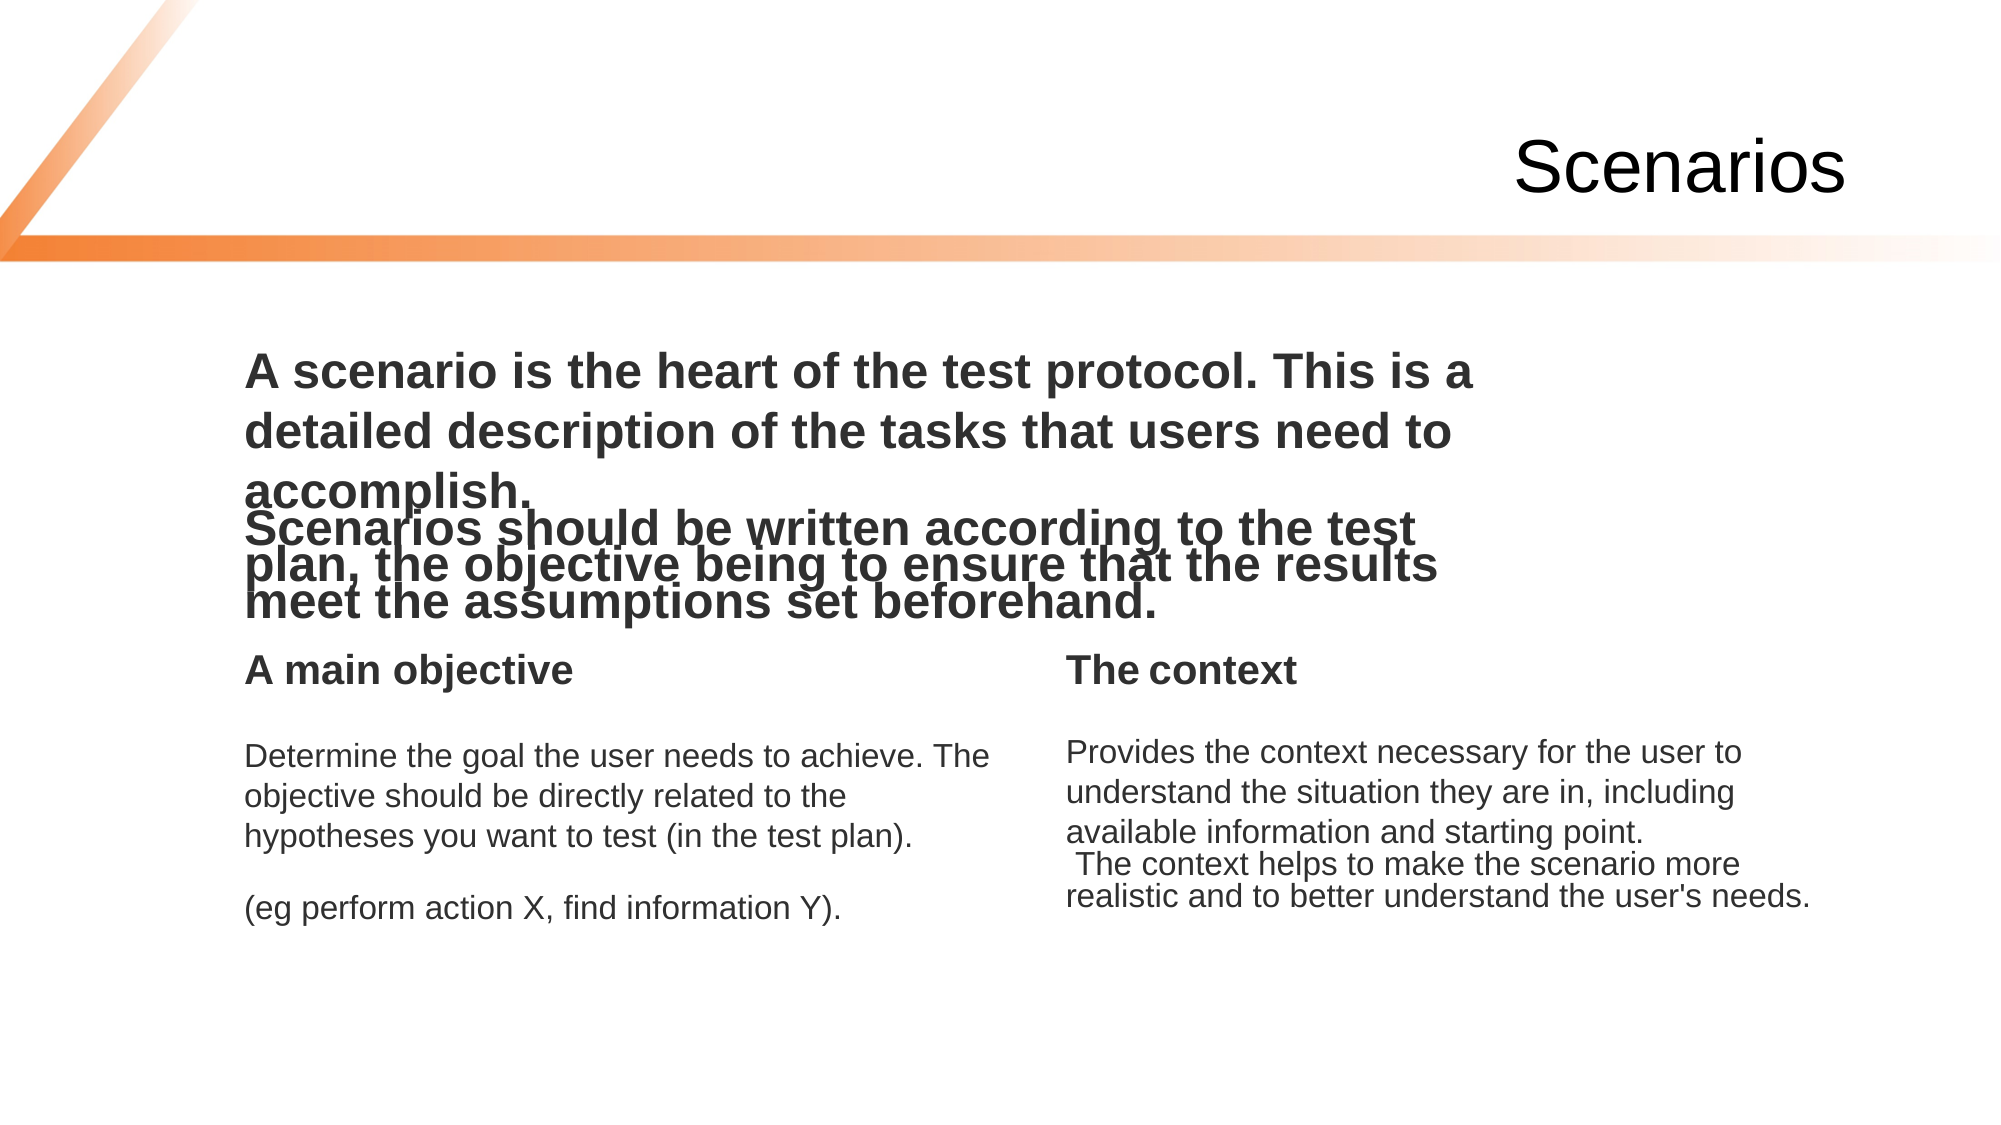

# Scenarios
A scenario is the heart of the test protocol. This is a detailed description of the tasks that users need to accomplish.
Scenarios should be written according to the test plan, the objective being to ensure that the results meet the assumptions set beforehand.
A main objective
The context
Provides the context necessary for the user to understand the situation they are in, including available information and starting point.
 The context helps to make the scenario more realistic and to better understand the user's needs.
Determine the goal the user needs to achieve. The objective should be directly related to the hypotheses you want to test (in the test plan).

(eg perform action X, find information Y).